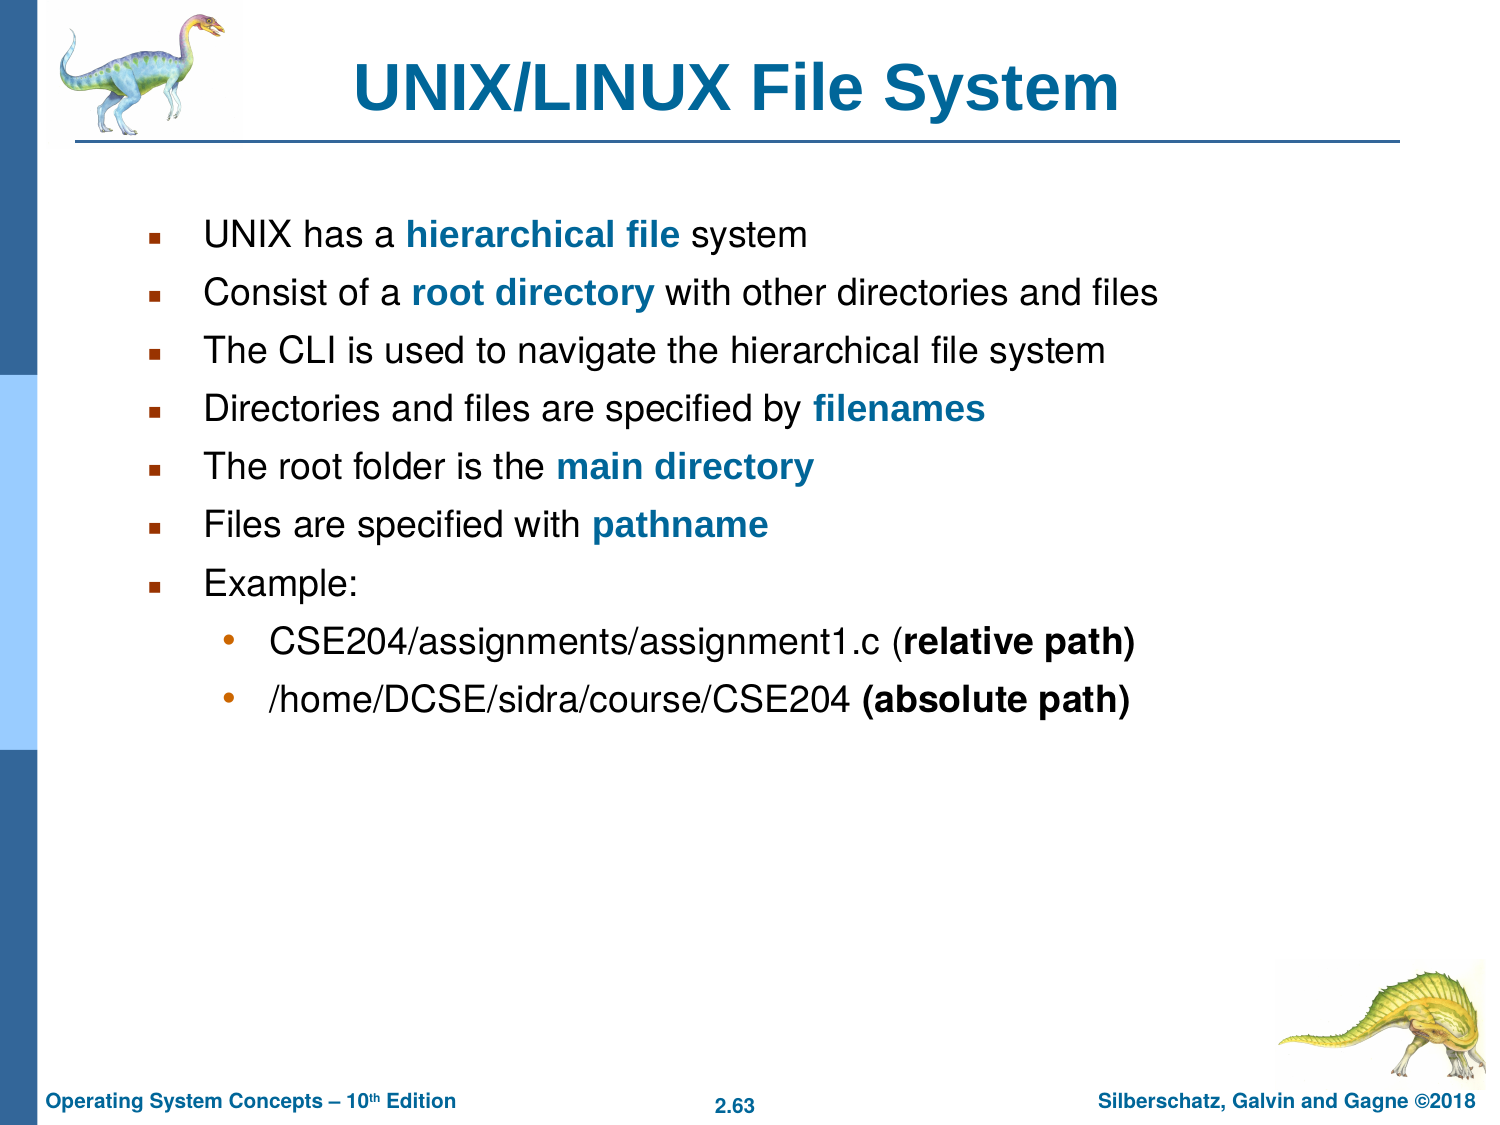

# UNIX/LINUX File System
UNIX has a hierarchical file system
Consist of a root directory with other directories and files
The CLI is used to navigate the hierarchical file system
Directories and files are specified by filenames
The root folder is the main directory
Files are specified with pathname
Example:
CSE204/assignments/assignment1.c (relative path)
/home/DCSE/sidra/course/CSE204 (absolute path)